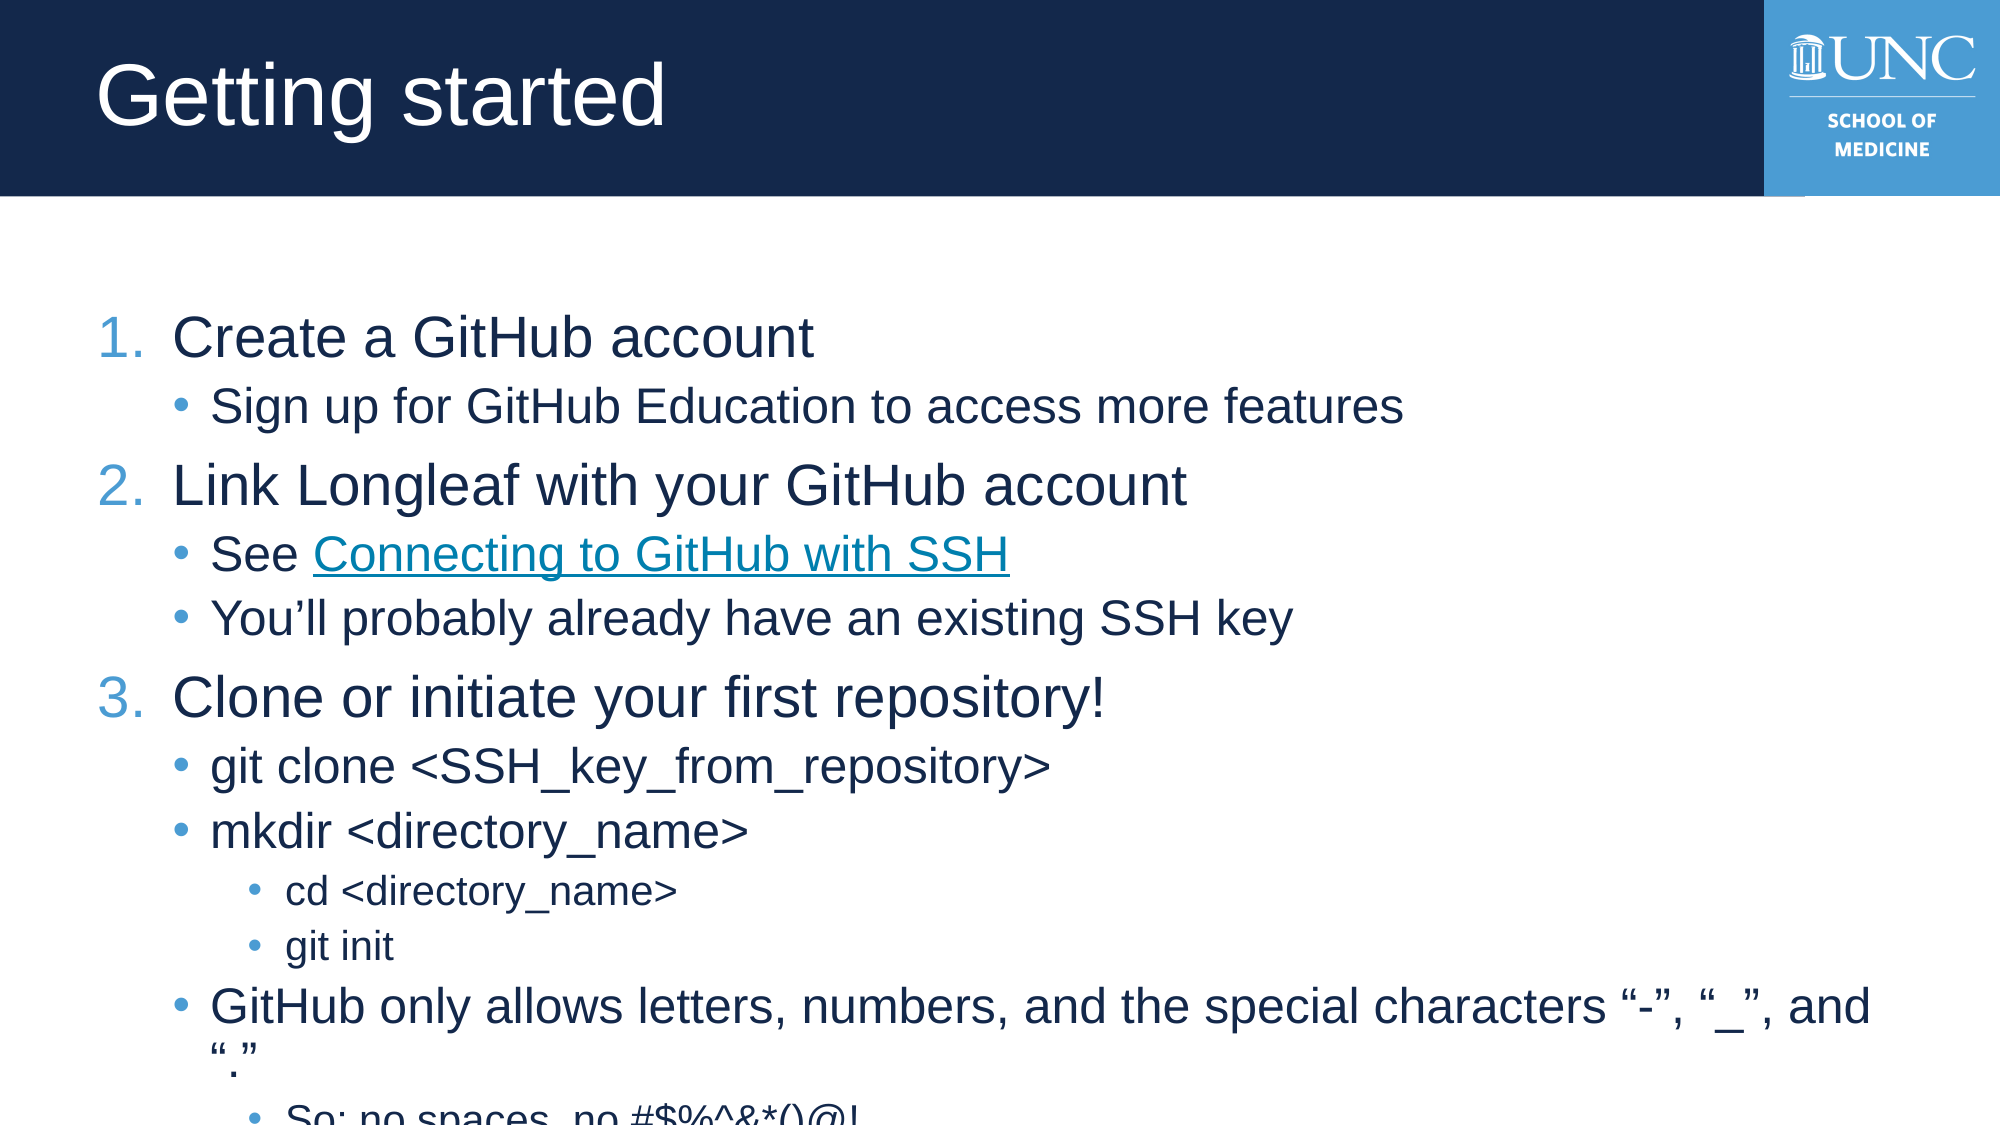

# Getting started
Create a GitHub account
Sign up for GitHub Education to access more features
Link Longleaf with your GitHub account
See Connecting to GitHub with SSH
You’ll probably already have an existing SSH key
Clone or initiate your first repository!
git clone <SSH_key_from_repository>
mkdir <directory_name>
cd <directory_name>
git init
GitHub only allows letters, numbers, and the special characters “-”, “_”, and “.”
So: no spaces, no #$%^&*()@!